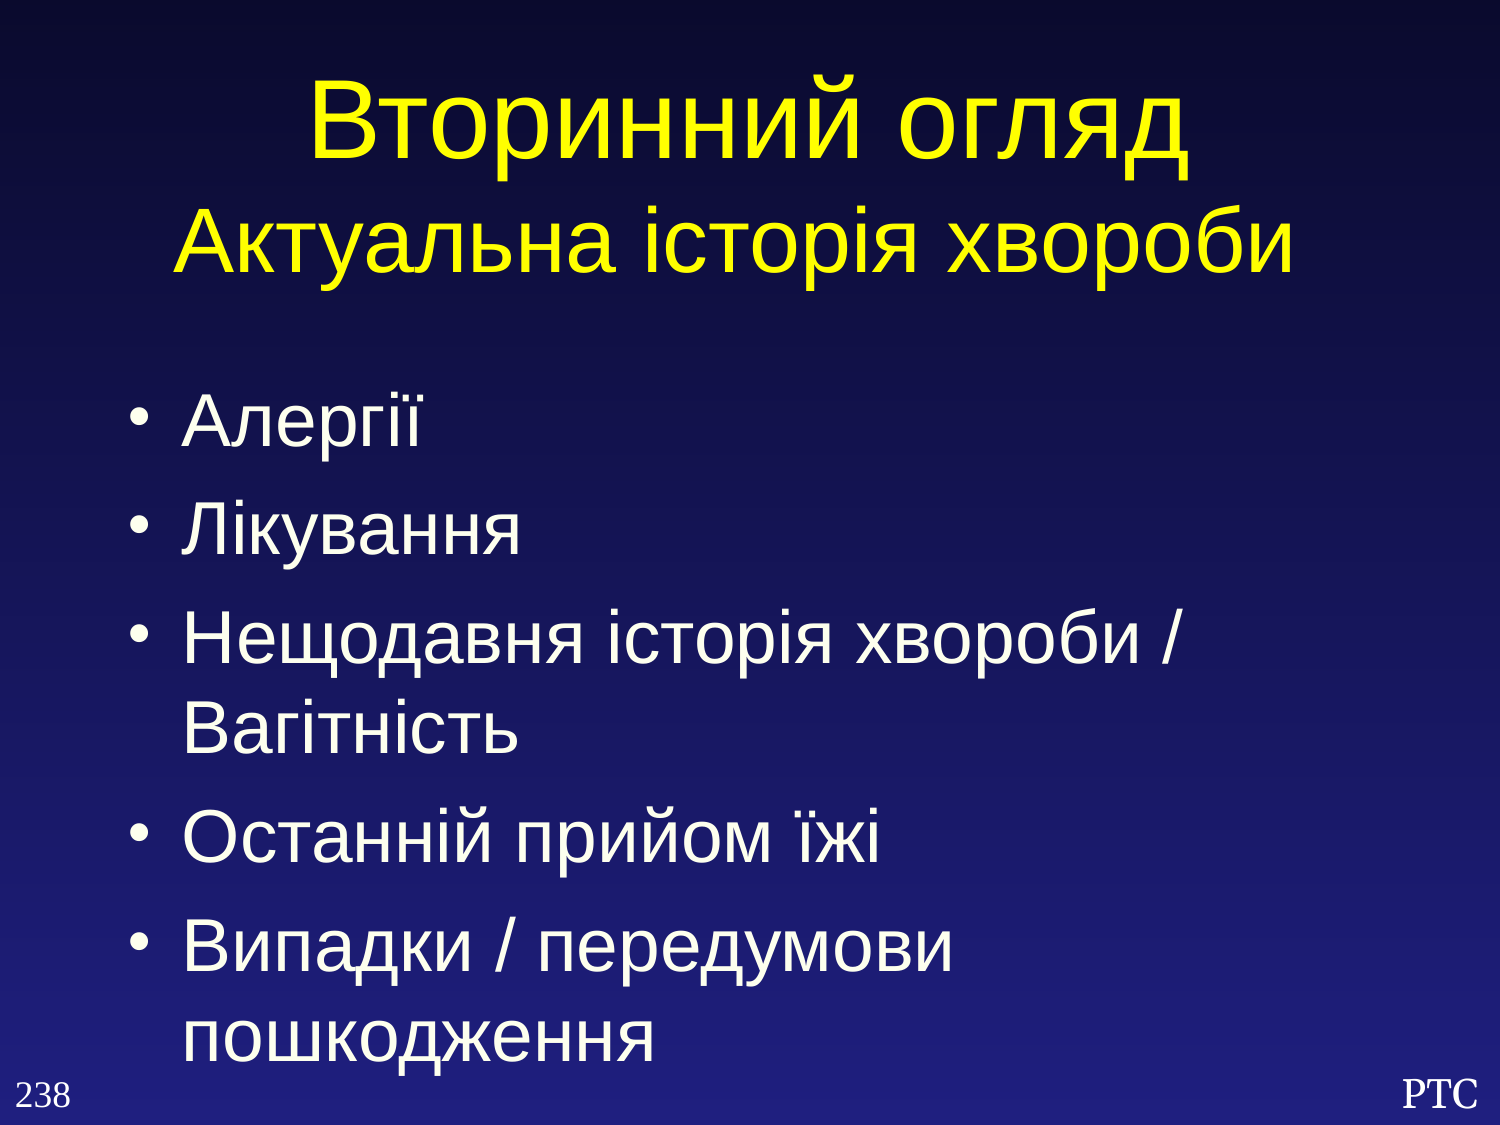

Вторинний огляд
Актуальна історія хвороби
Алергії
Лікування
Нещодавня історія хвороби / Вагітність
Останній прийом їжі
Випадки / передумови пошкодження

238